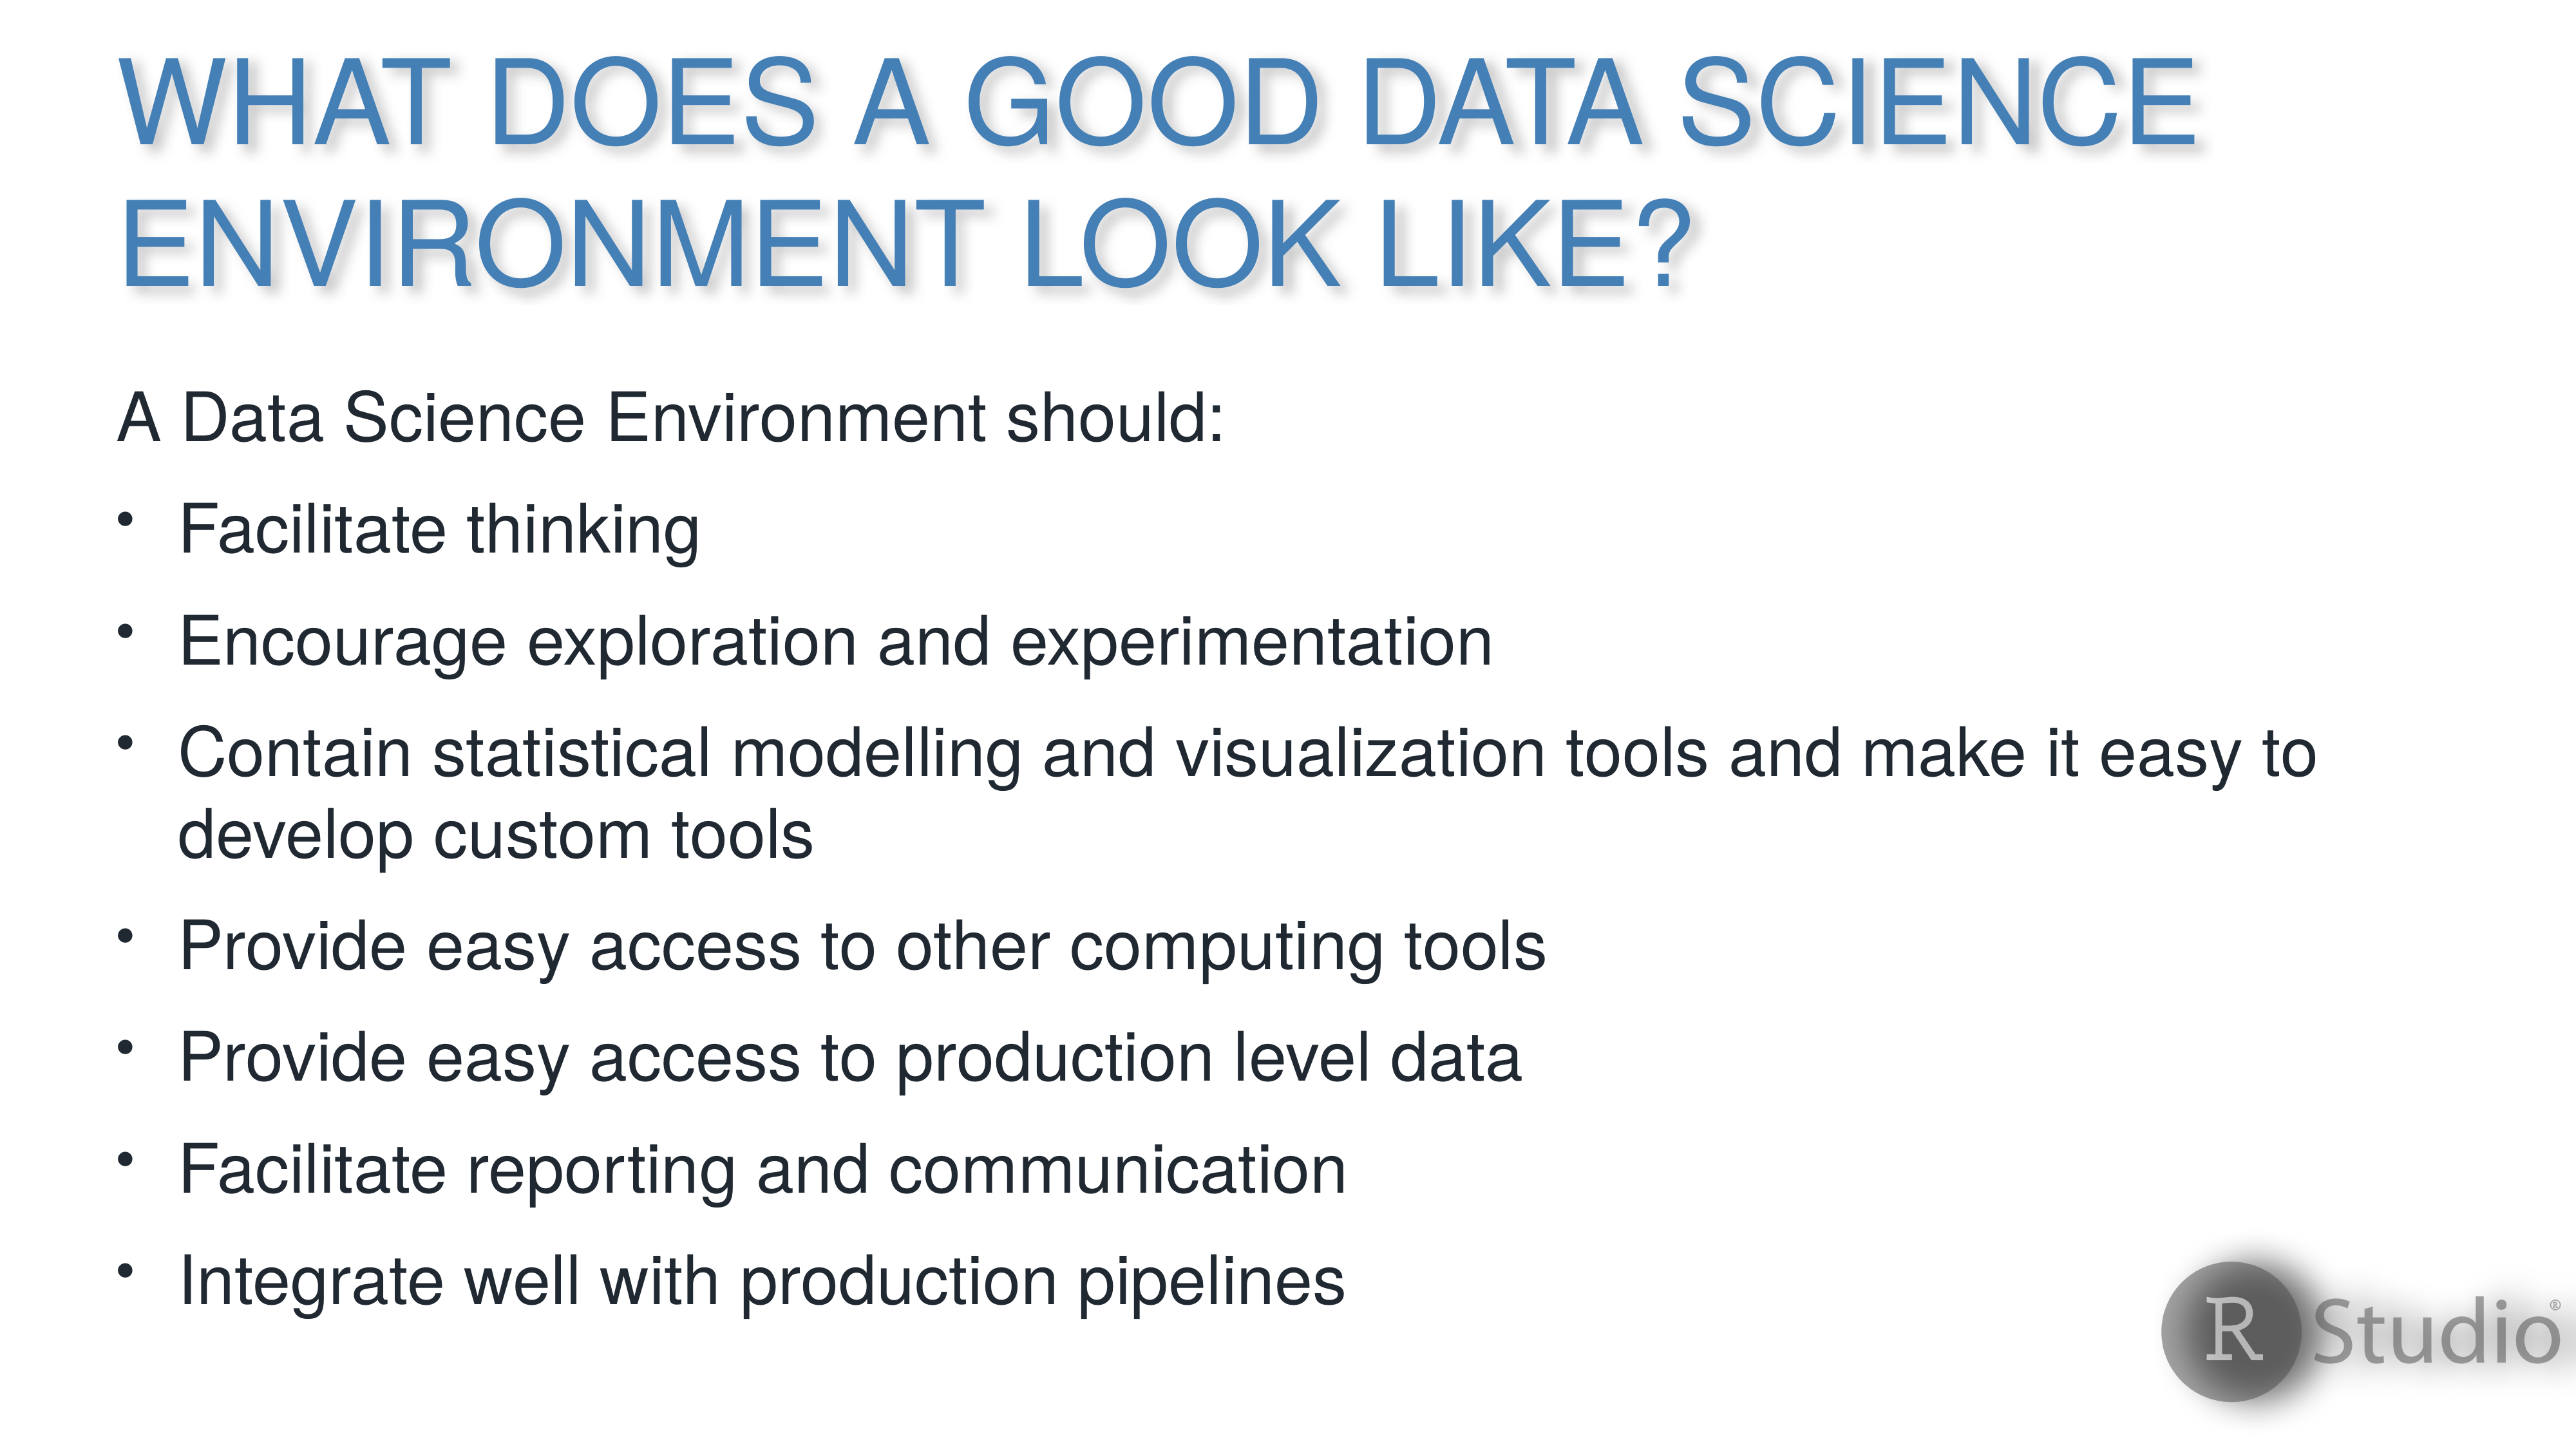

# What does a good data science environment look like?
A Data Science Environment should:
Facilitate thinking
Encourage exploration and experimentation
Contain statistical modelling and visualization tools and make it easy to develop custom tools
Provide easy access to other computing tools
Provide easy access to production level data
Facilitate reporting and communication
Integrate well with production pipelines